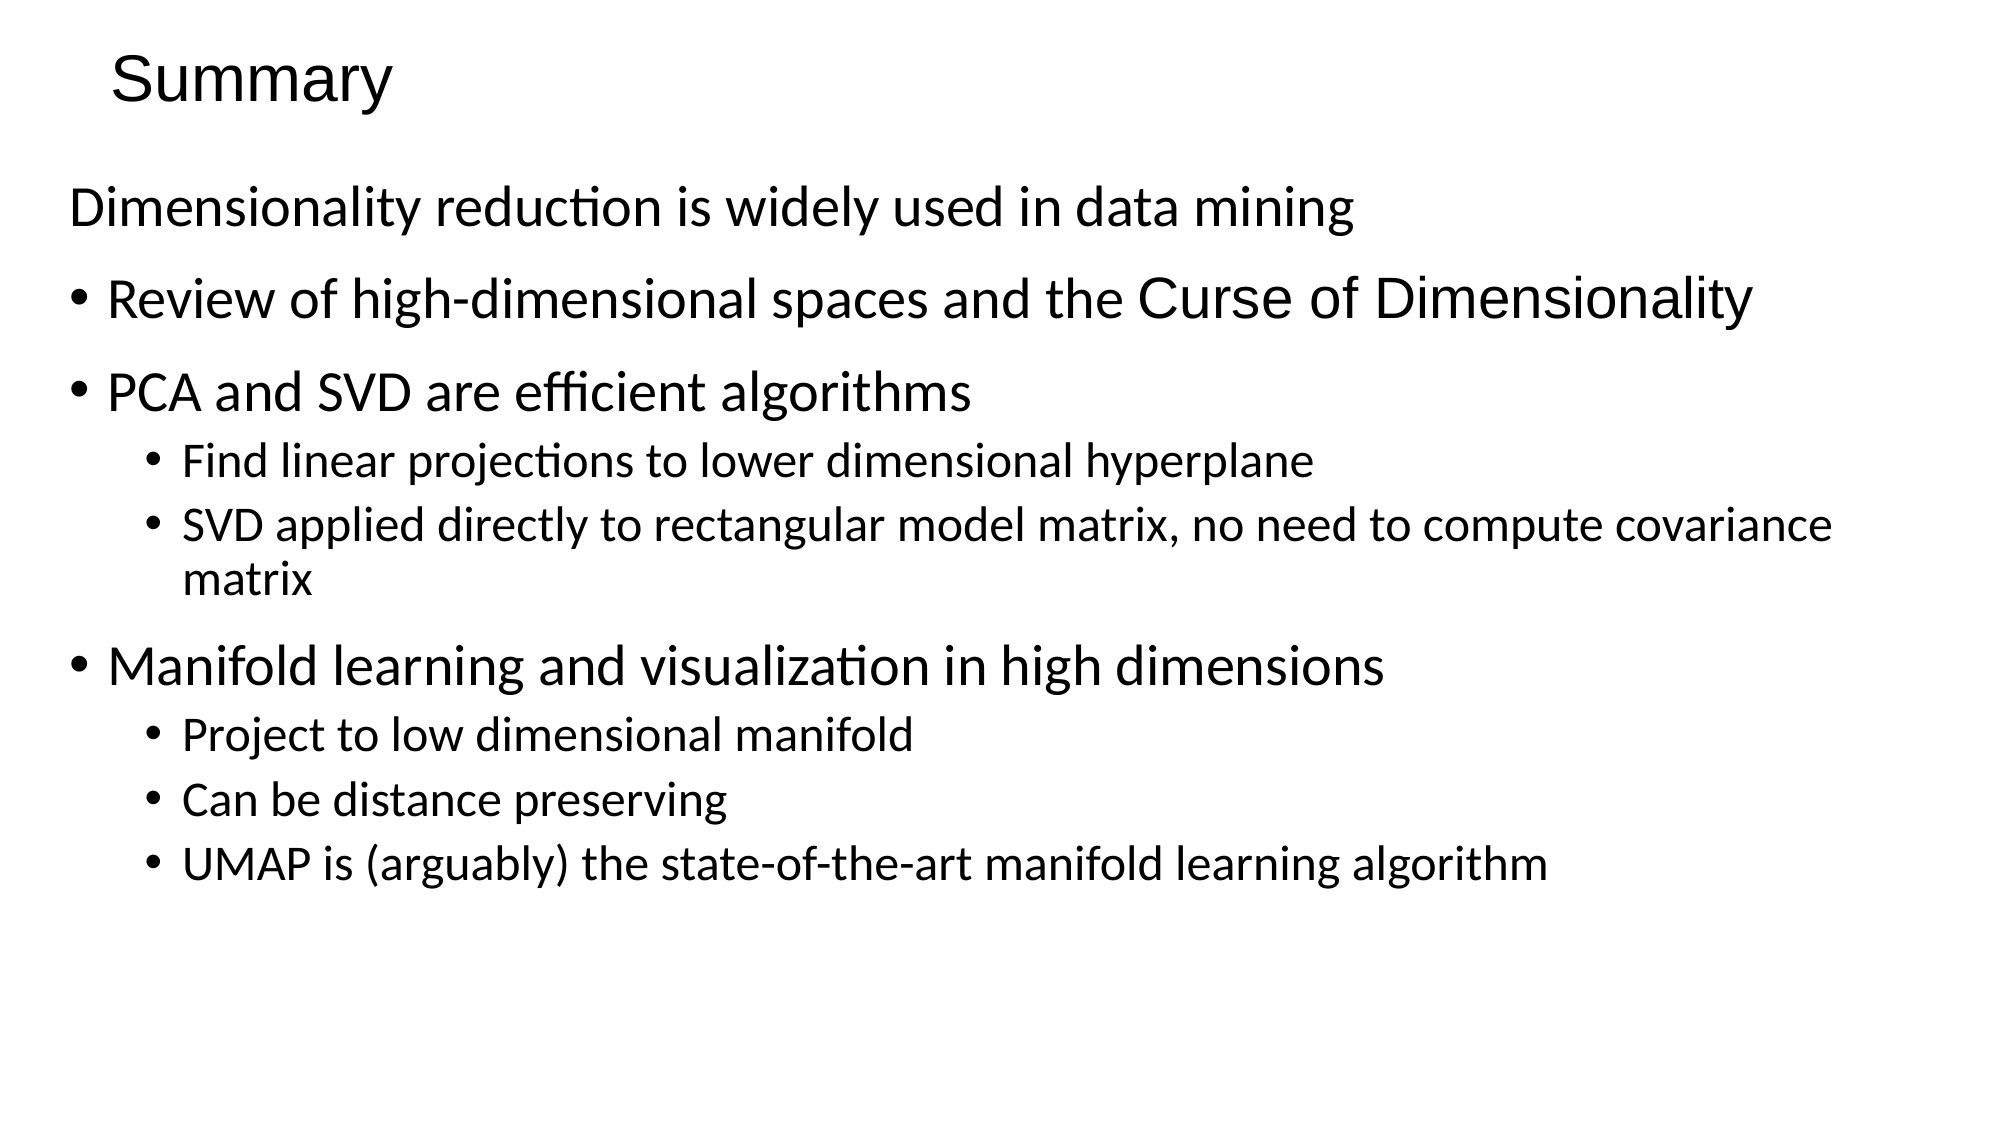

# Summary
Dimensionality reduction is widely used in data mining
Review of high-dimensional spaces and the Curse of Dimensionality
PCA and SVD are efficient algorithms
Find linear projections to lower dimensional hyperplane
SVD applied directly to rectangular model matrix, no need to compute covariance matrix
Manifold learning and visualization in high dimensions
Project to low dimensional manifold
Can be distance preserving
UMAP is (arguably) the state-of-the-art manifold learning algorithm